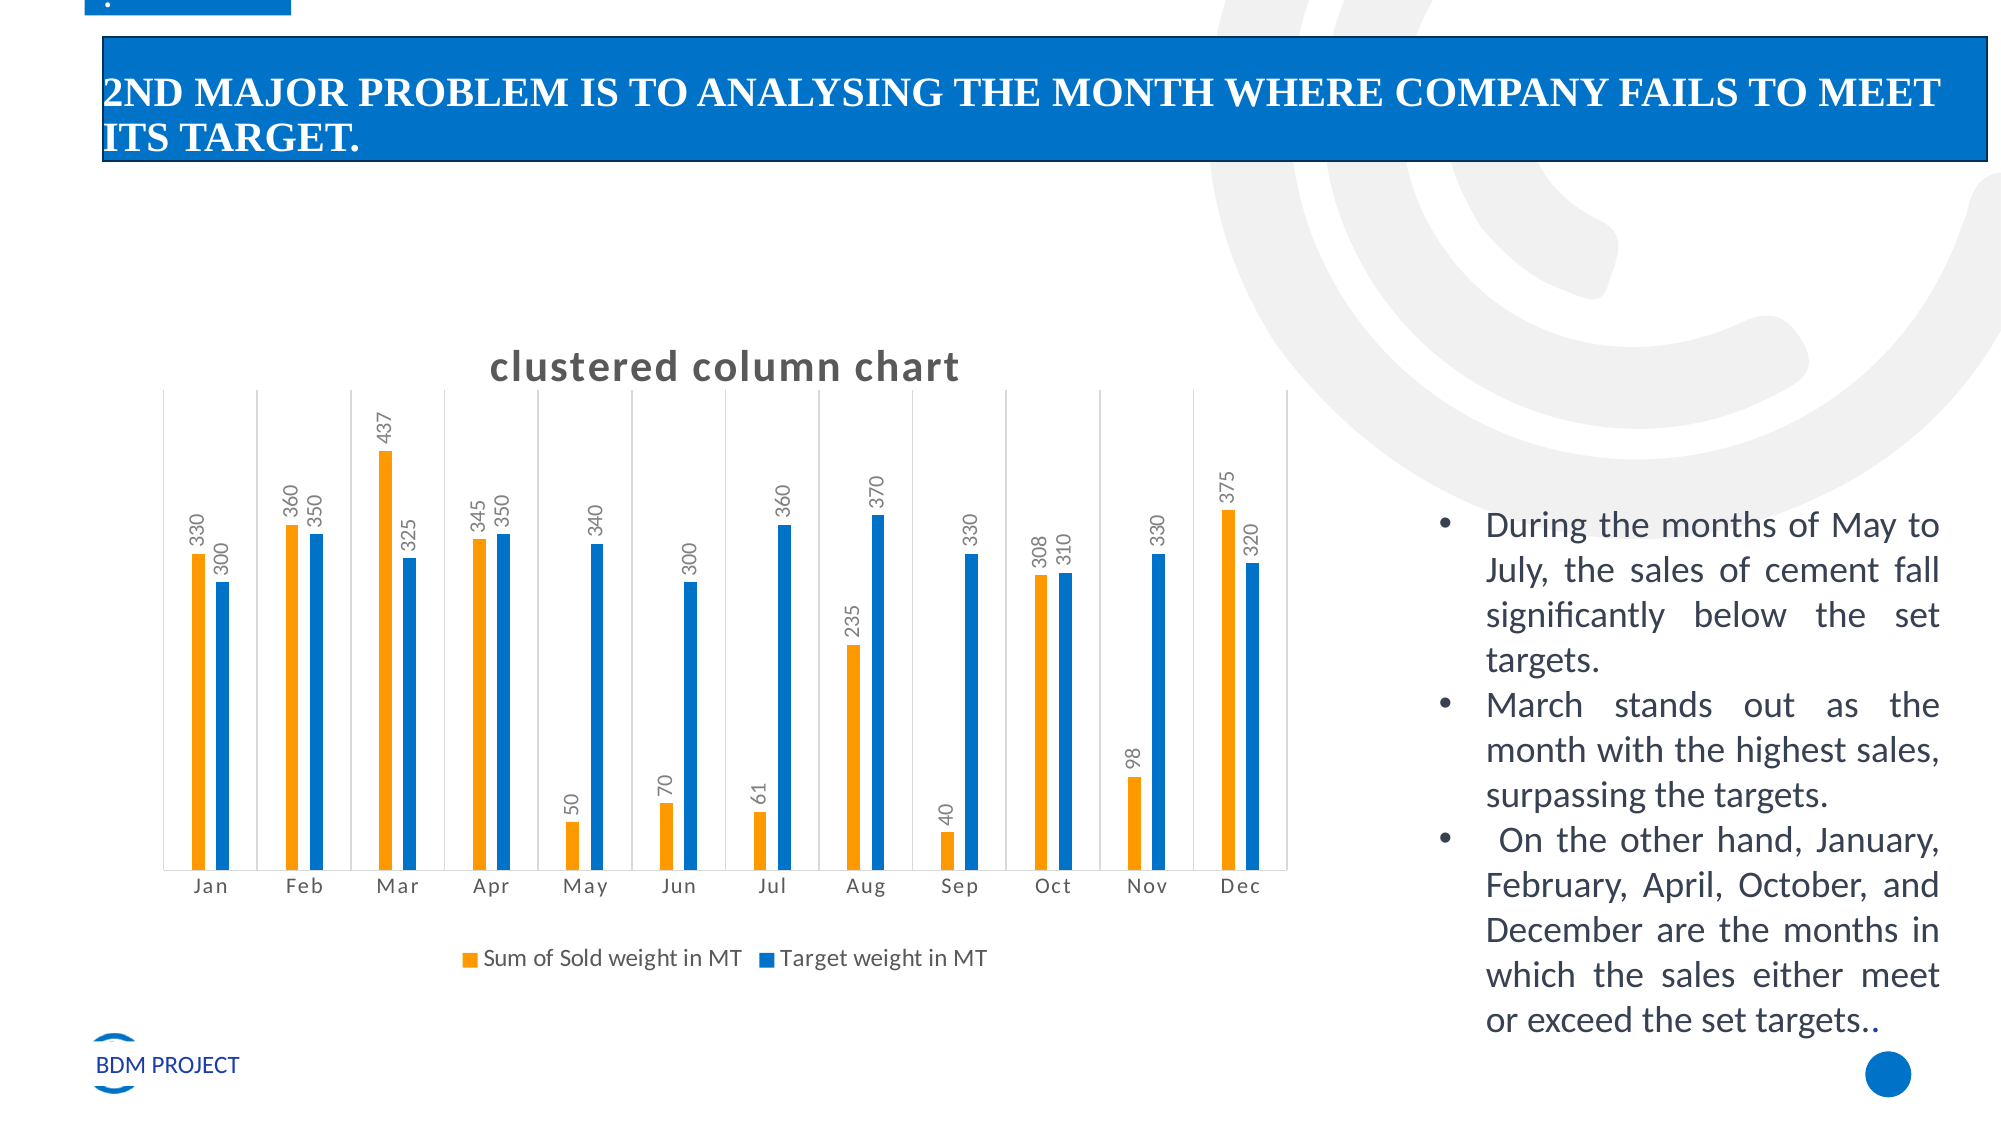

# . 2nd major problem is to Analysing the month where company fails to meet its target.

### Chart:  clustered column chart

| Category | Sum of Sold weight in MT | Target weight in MT |
|---|---|---|
| Jan | 329.95 | 300.0 |
| Feb | 360.0 | 350.0 |
| Mar | 436.9 | 325.0 |
| Apr | 345.0 | 350.0 |
| May | 50.0 | 340.0 |
| Jun | 69.75 | 300.0 |
| Jul | 61.25 | 360.0 |
| Aug | 235.0 | 370.0 |
| Sep | 39.75 | 330.0 |
| Oct | 307.5 | 310.0 |
| Nov | 97.75 | 330.0 |
| Dec | 375.0 | 320.0 |
During the months of May to July, the sales of cement fall significantly below the set targets.
March stands out as the month with the highest sales, surpassing the targets.
 On the other hand, January, February, April, October, and December are the months in which the sales either meet or exceed the set targets..

BDM PROJECT